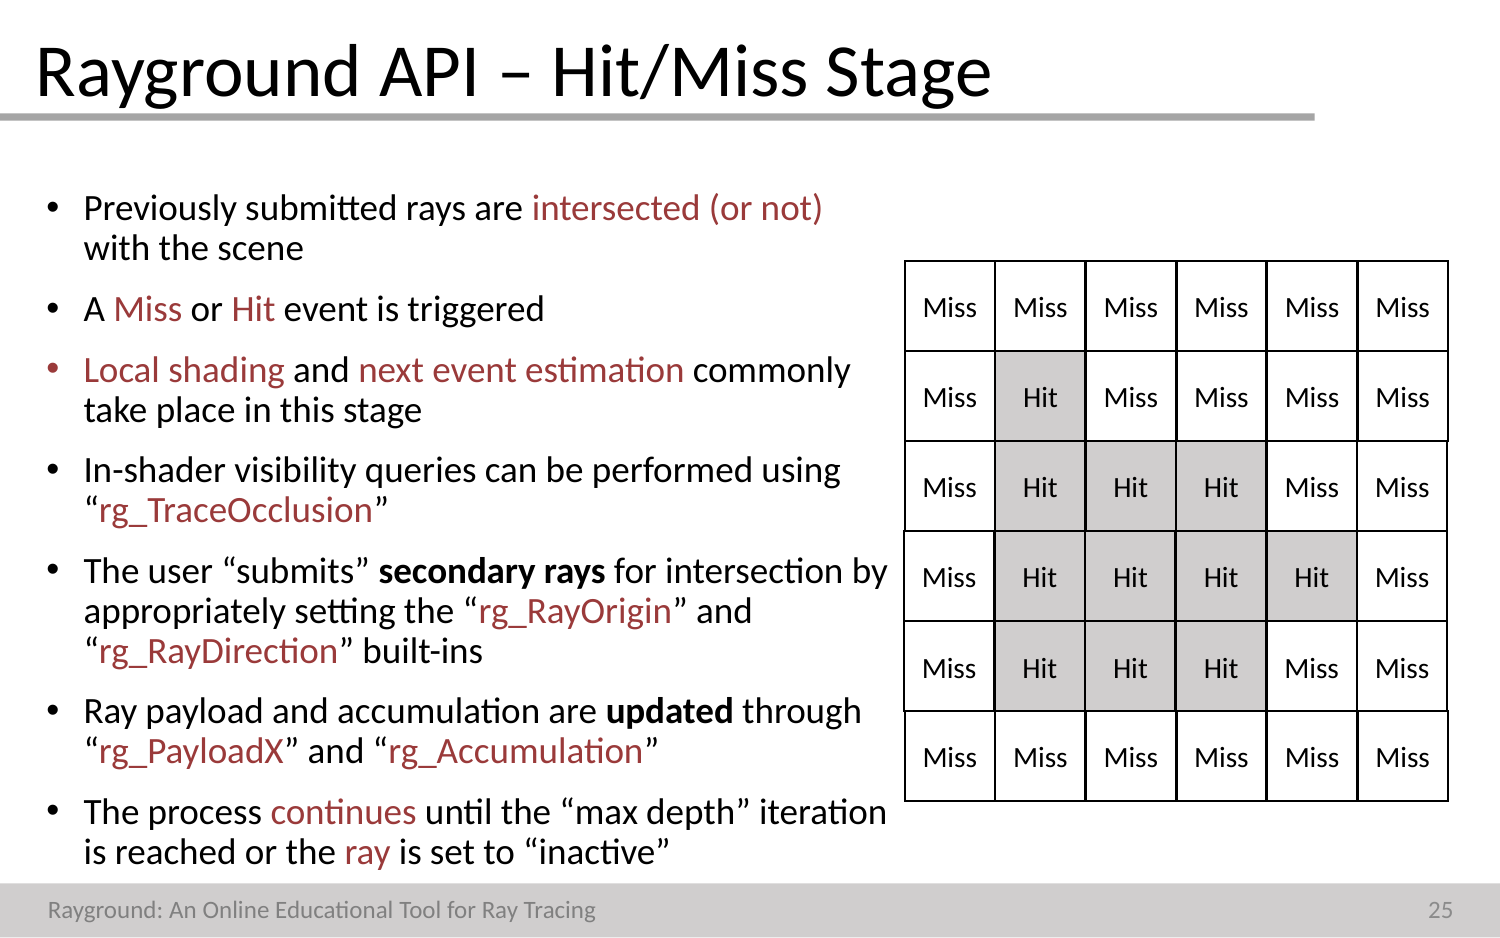

# Rayground API – Hit/Miss Stage
Previously submitted rays are intersected (or not) with the scene
A Miss or Hit event is triggered
Local shading and next event estimation commonly take place in this stage
In-shader visibility queries can be performed using “rg_TraceOcclusion”
The user “submits” secondary rays for intersection by appropriately setting the “rg_RayOrigin” and “rg_RayDirection” built-ins
Ray payload and accumulation are updated through “rg_PayloadX” and “rg_Accumulation”
The process continues until the “max depth” iteration is reached or the ray is set to “inactive”
Miss
Miss
Miss
Miss
Miss
Miss
Miss
Hit
Miss
Miss
Miss
Miss
Miss
Hit
Hit
Hit
Miss
Miss
Miss
Hit
Hit
Hit
Hit
Miss
Miss
Hit
Hit
Hit
Miss
Miss
Miss
Miss
Miss
Miss
Miss
Miss
25
Rayground: An Online Educational Tool for Ray Tracing